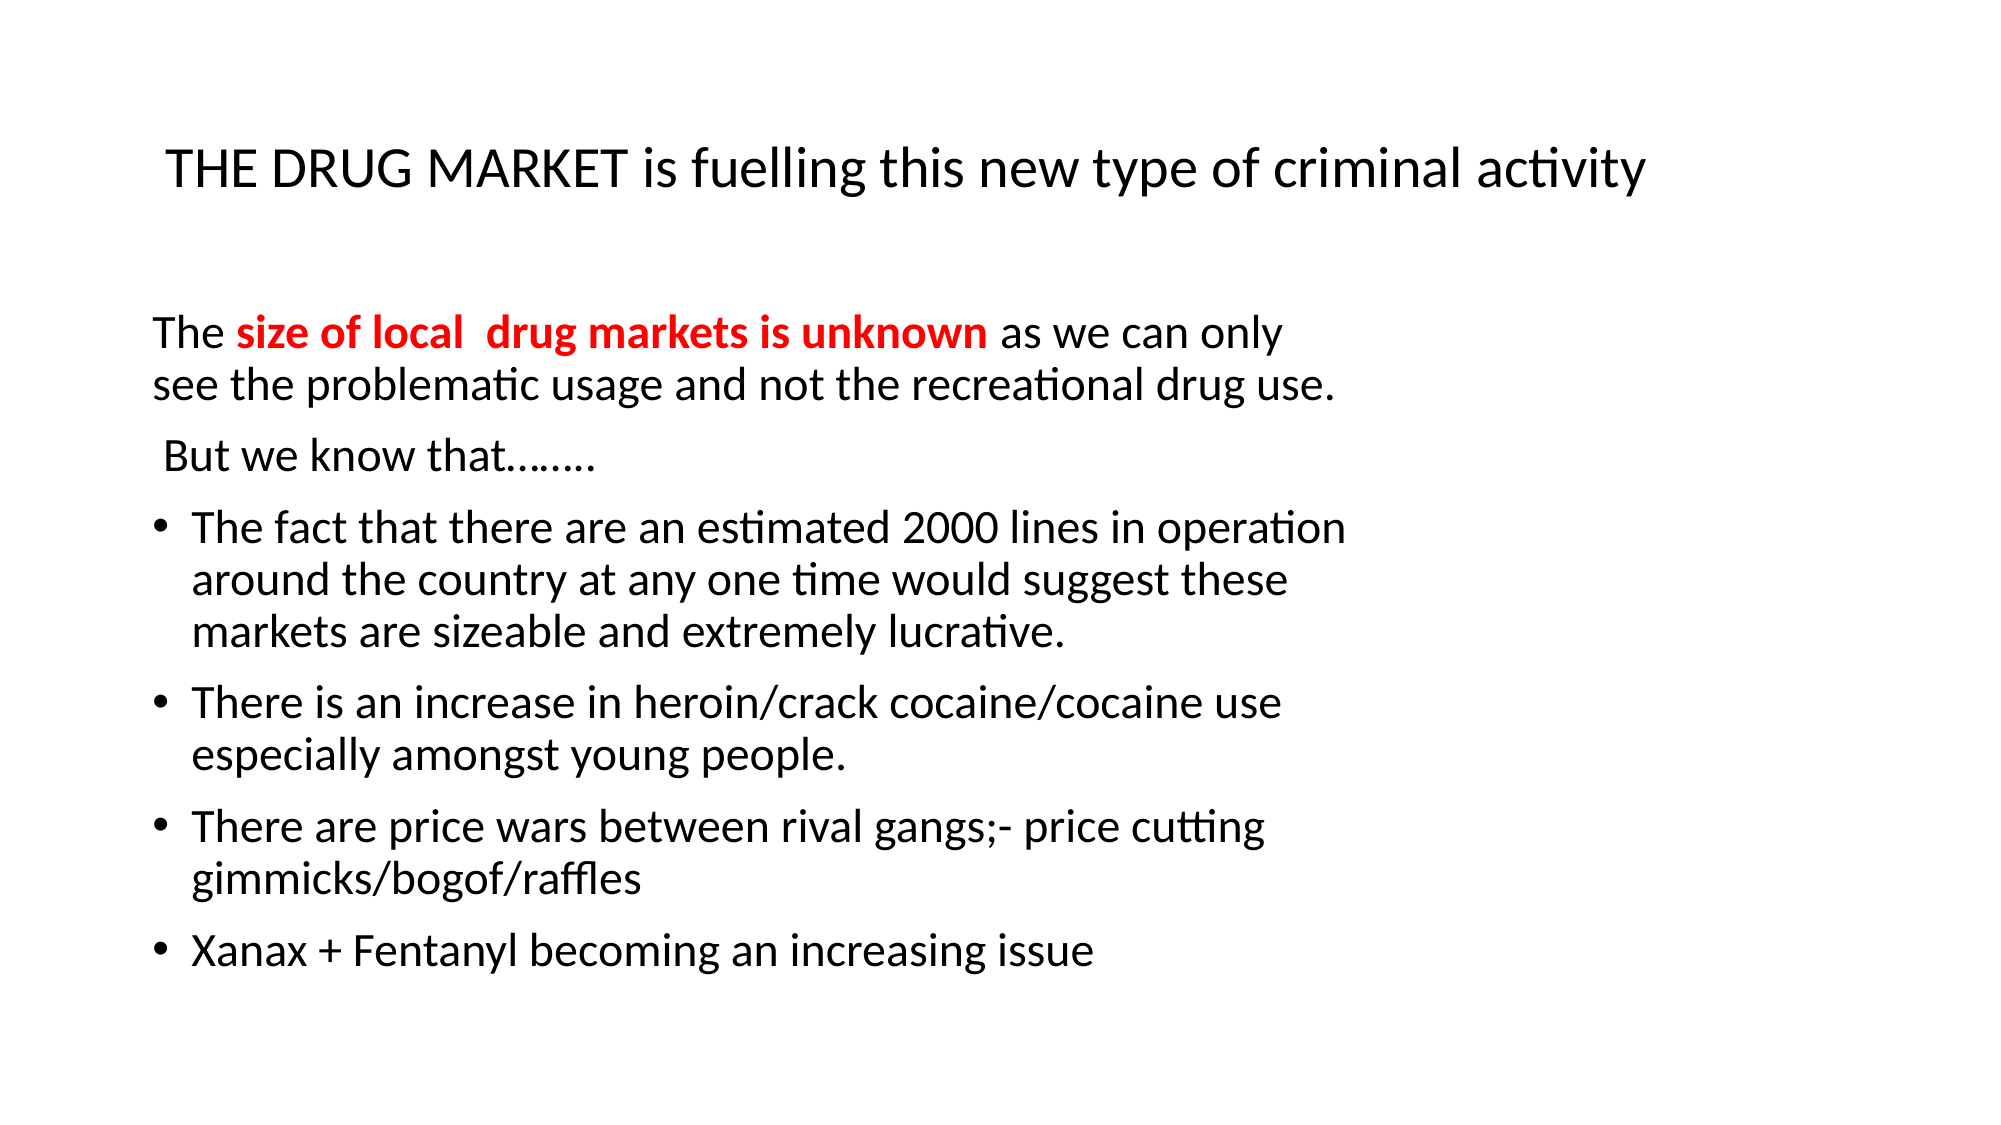

# THE DRUG MARKET is fuelling this new type of criminal activity
The size of local  drug markets is unknown as we can only see the problematic usage and not the recreational drug use.
 But we know that……..
The fact that there are an estimated 2000 lines in operation around the country at any one time would suggest these markets are sizeable and extremely lucrative.
There is an increase in heroin/crack cocaine/cocaine use especially amongst young people.
There are price wars between rival gangs;- price cutting gimmicks/bogof/raffles
Xanax + Fentanyl becoming an increasing issue